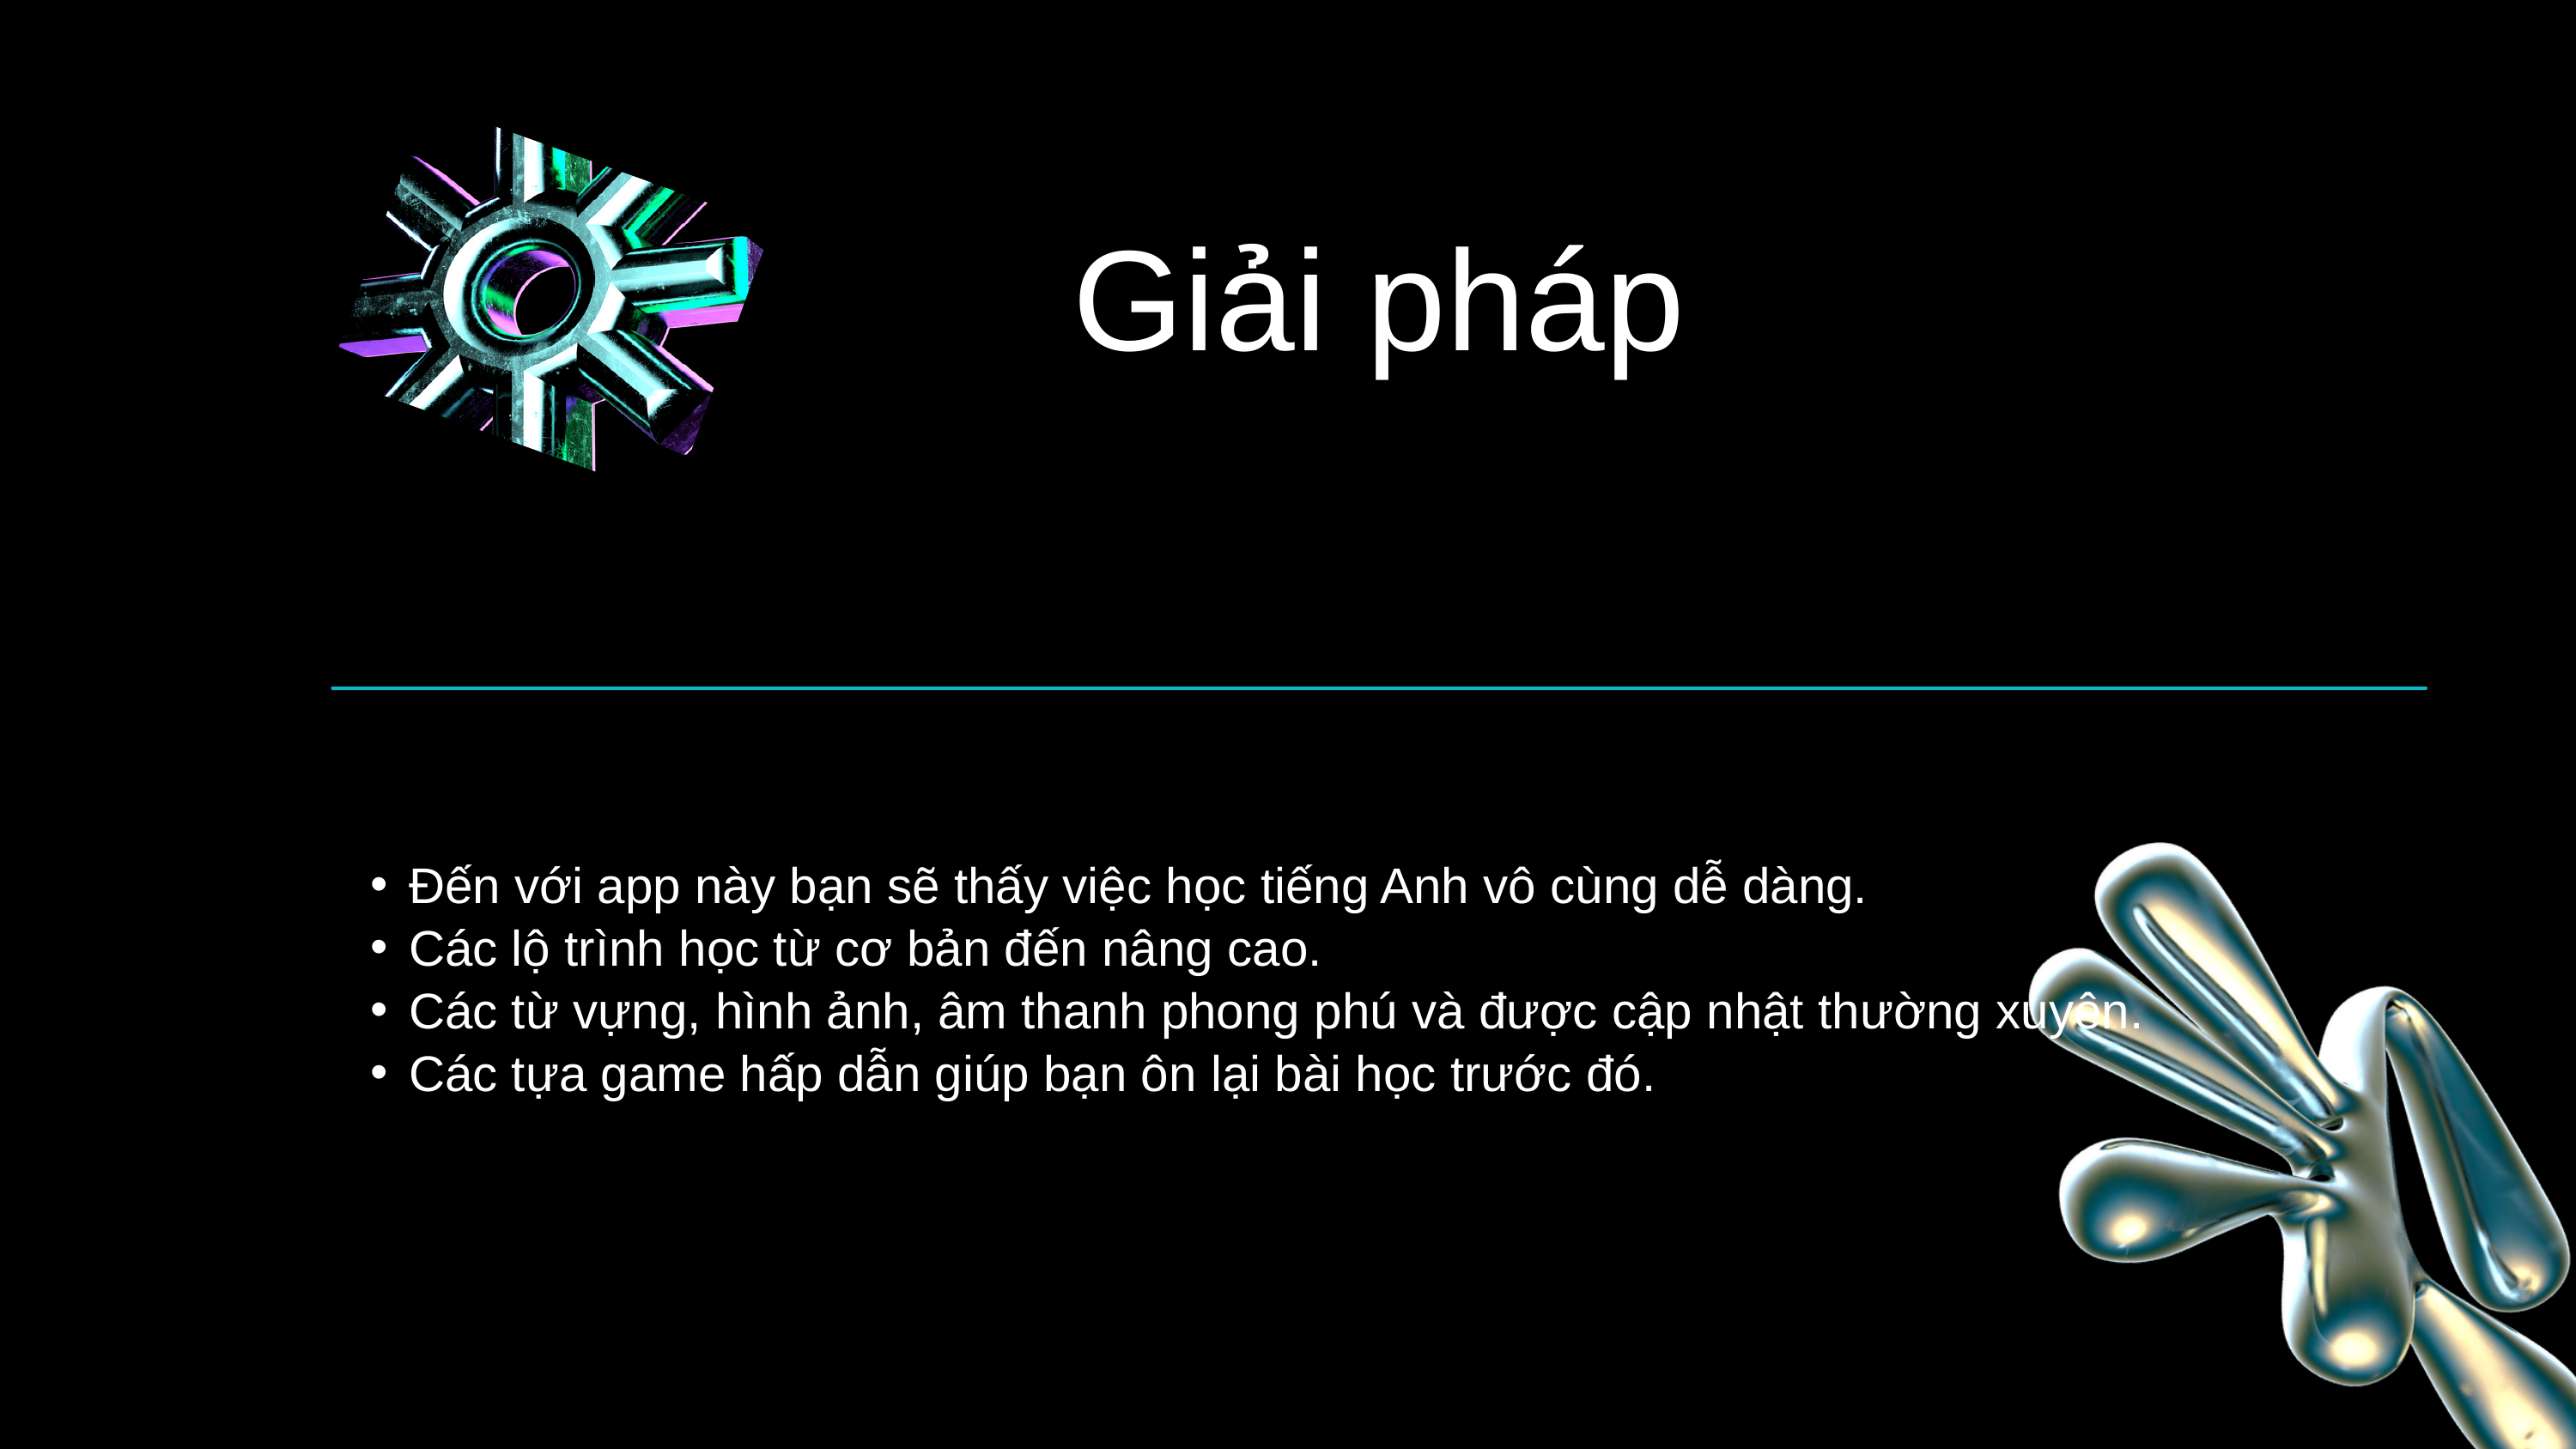

Giải pháp

Đến với app này bạn sẽ thấy việc học tiếng Anh vô cùng dễ dàng.
Các lộ trình học từ cơ bản đến nâng cao.
Các từ vựng, hình ảnh, âm thanh phong phú và được cập nhật thường xuyên.
Các tựa game hấp dẫn giúp bạn ôn lại bài học trước đó.